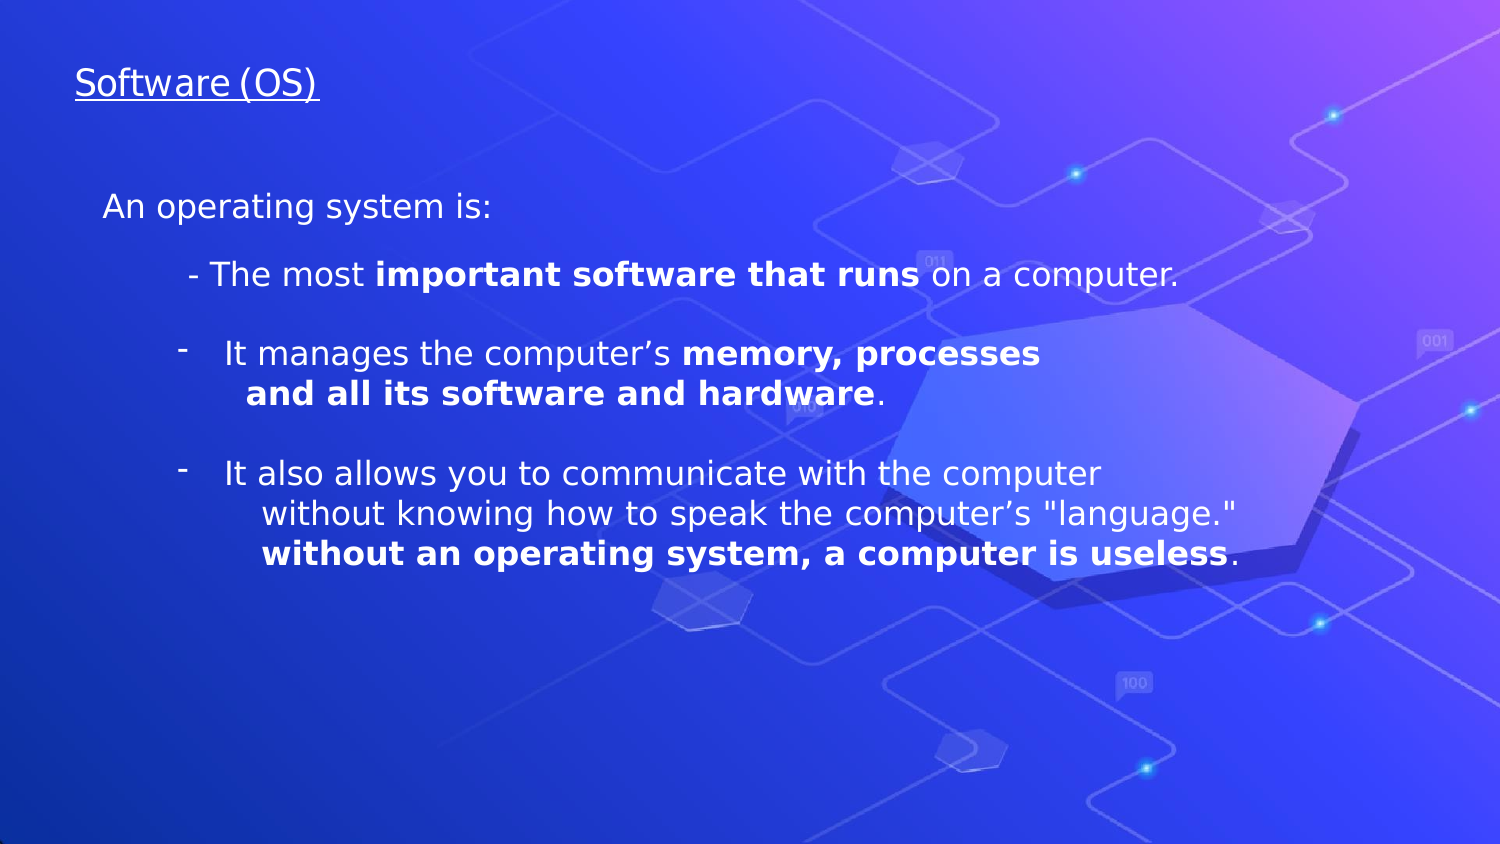

# Software (OS)
An operating system is:

 - The most important software that runs on a computer.

It manages the computer’s memory, processes
      and all its software and hardware.

It also allows you to communicate with the computer
without knowing how to speak the computer’s "language."    without an operating system, a computer is useless.